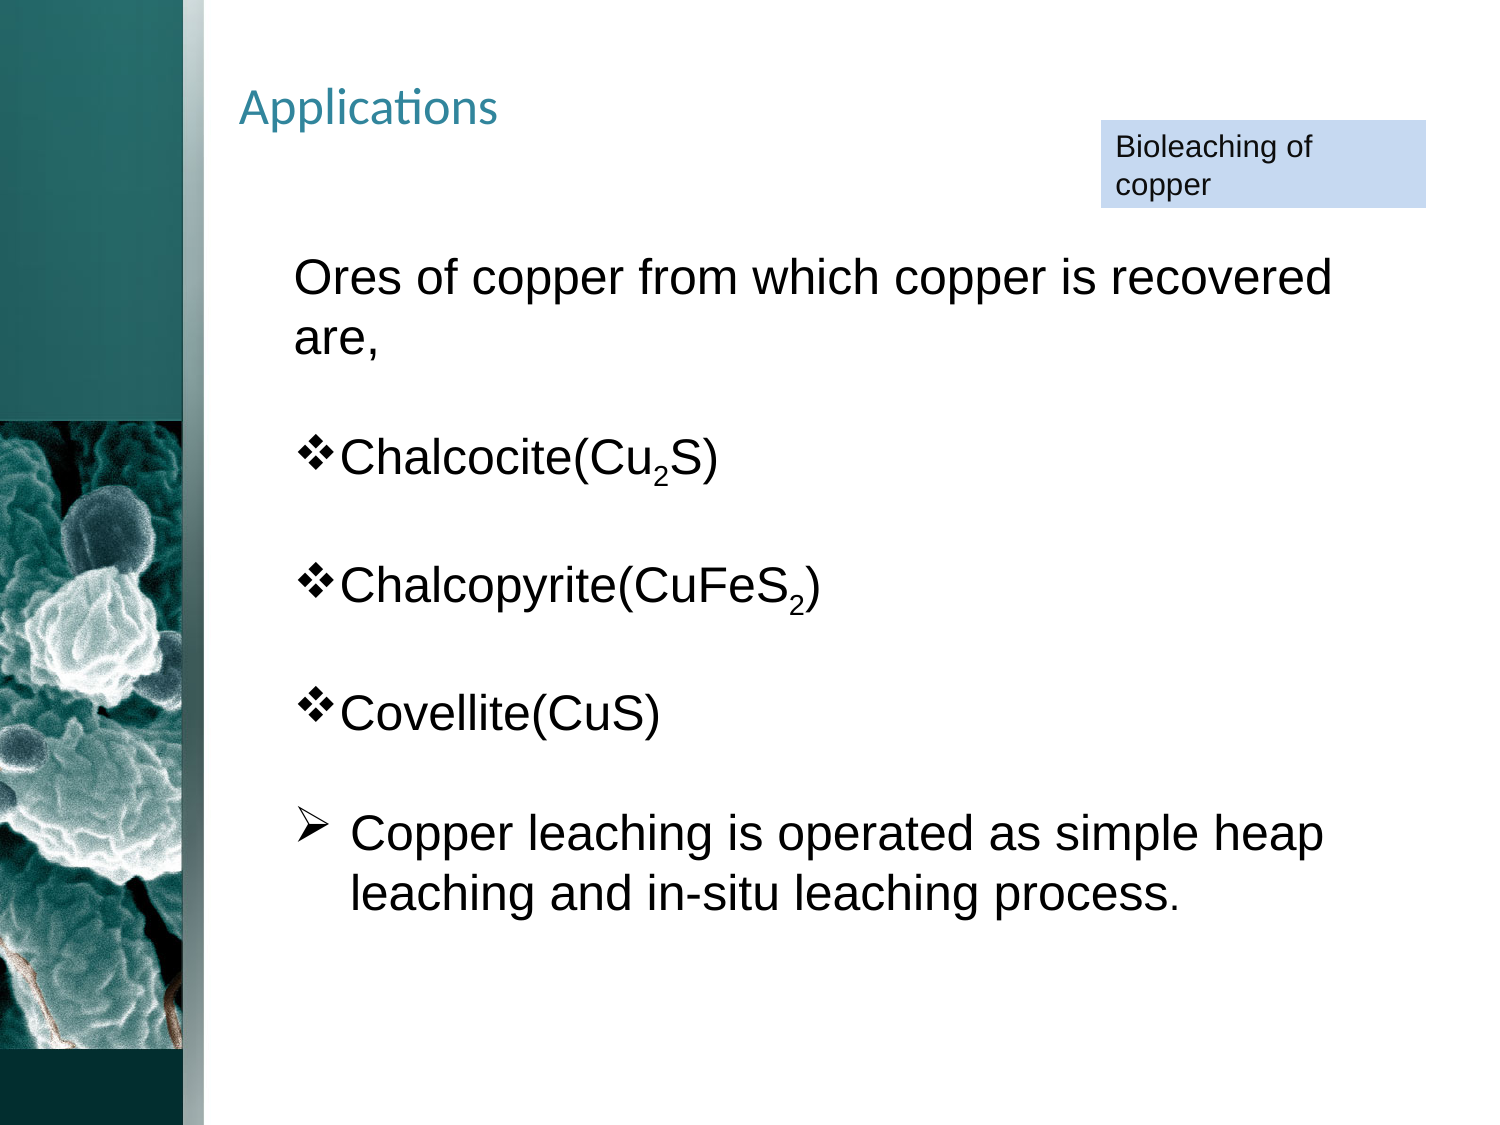

# Applications
Bioleaching of copper
Ores of copper from which copper is recovered are,

Chalcocite(Cu2S)

Chalcopyrite(CuFeS2)

Covellite(CuS)

Copper leaching is operated as simple heap leaching and in-situ leaching process.